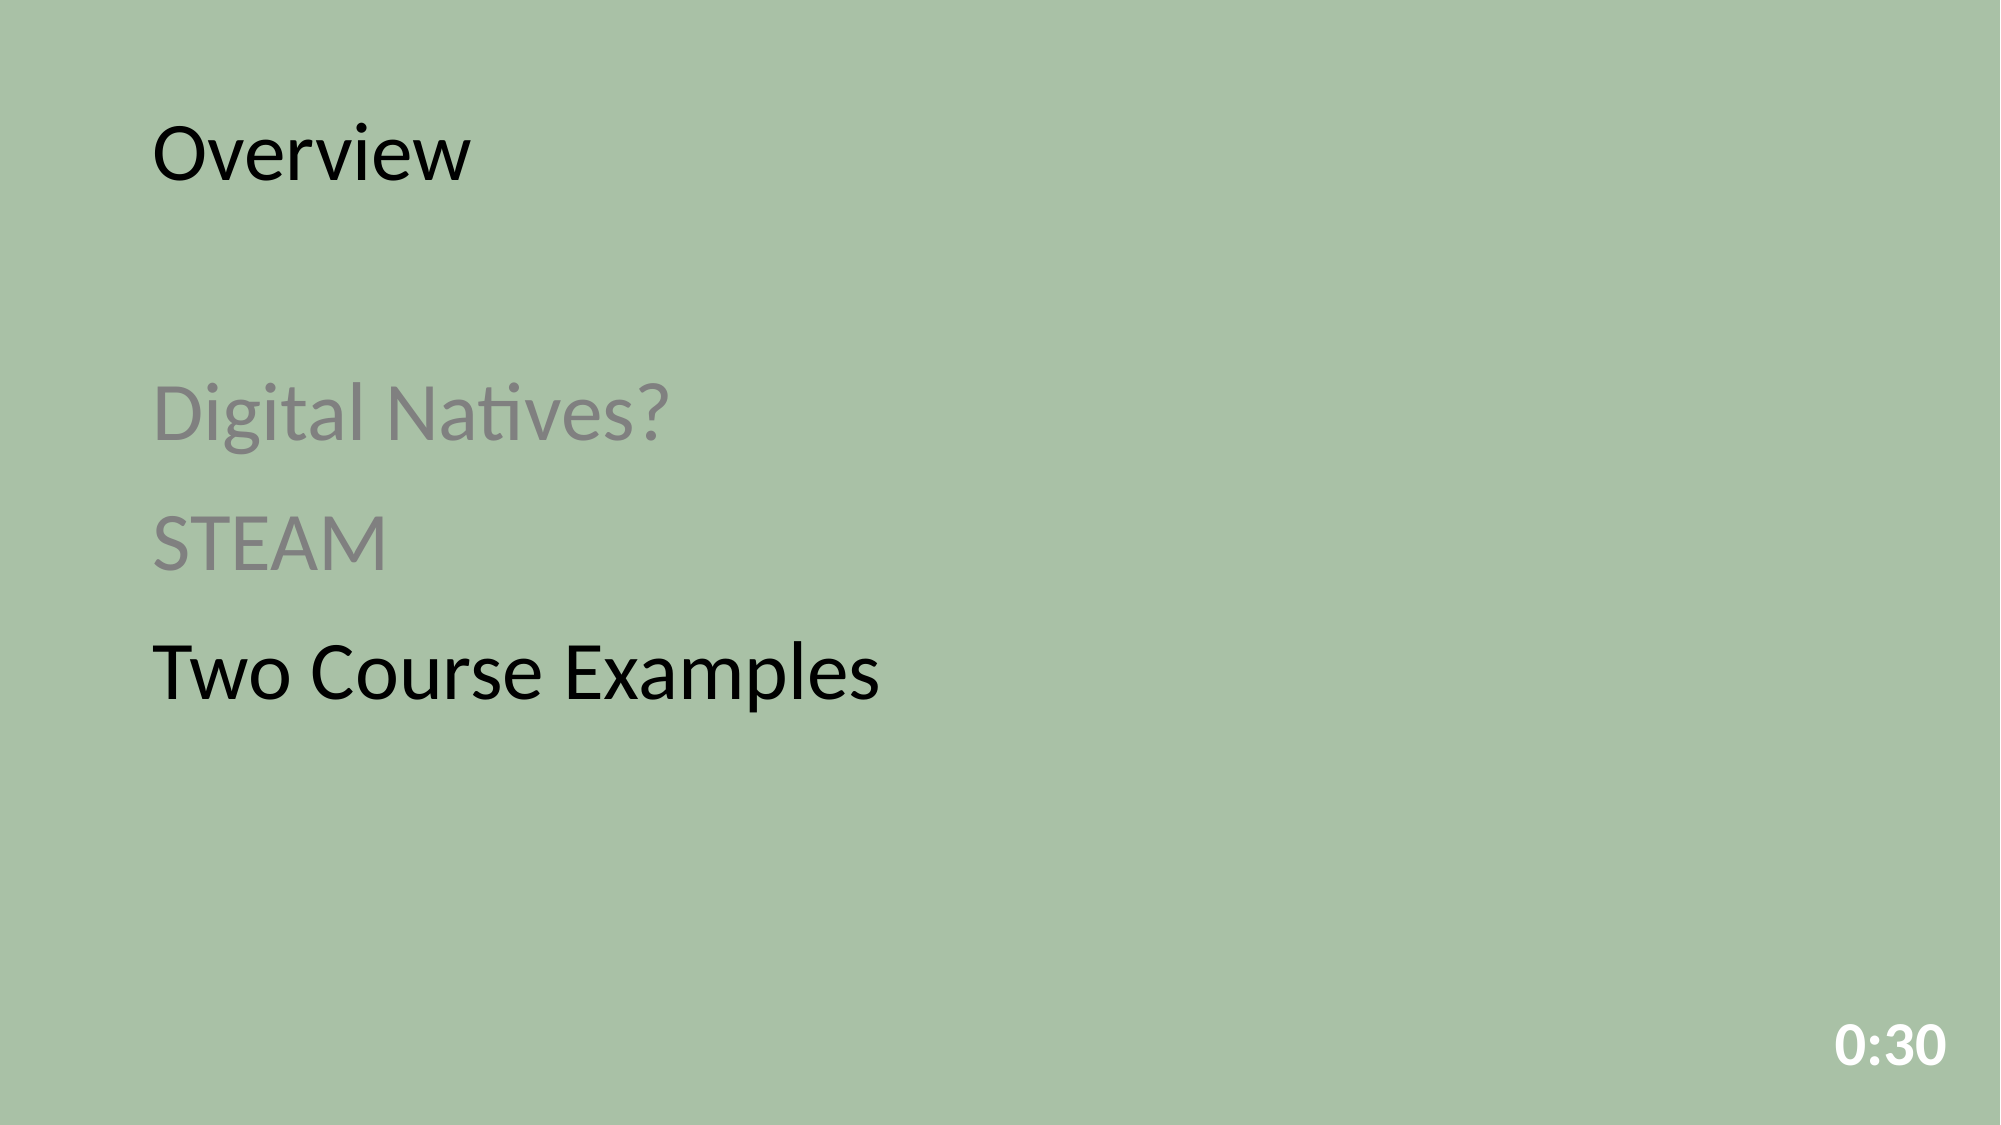

# Overview Digital Natives? STEAM Two Course Examples
0:30